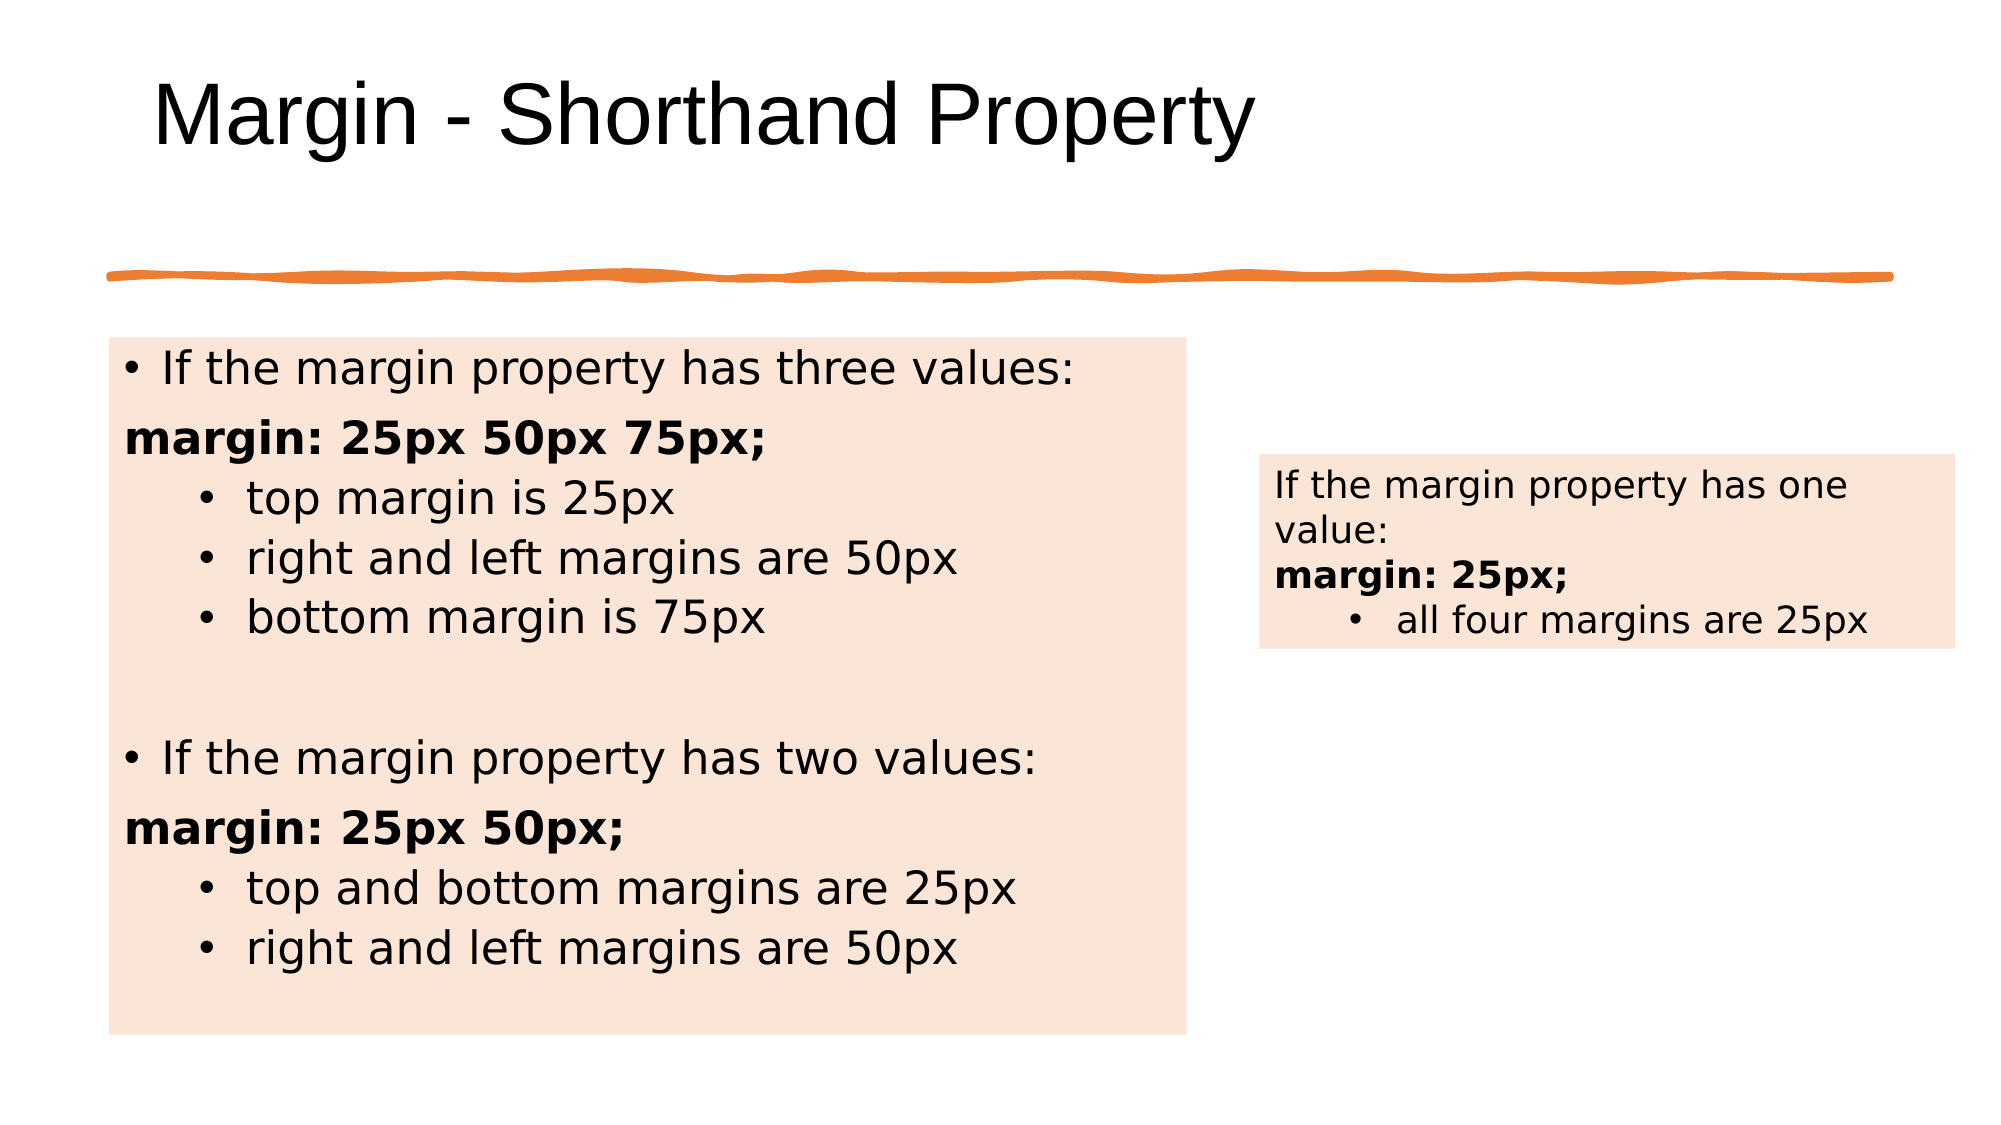

# Margin - Shorthand Property

If the margin property has three values:
margin: 25px 50px 75px;
top margin is 25px
right and left margins are 50px
bottom margin is 75px

If the margin property has two values:
margin: 25px 50px;
top and bottom margins are 25px
right and left margins are 50px

If the margin property has one value:
margin: 25px;
all four margins are 25px